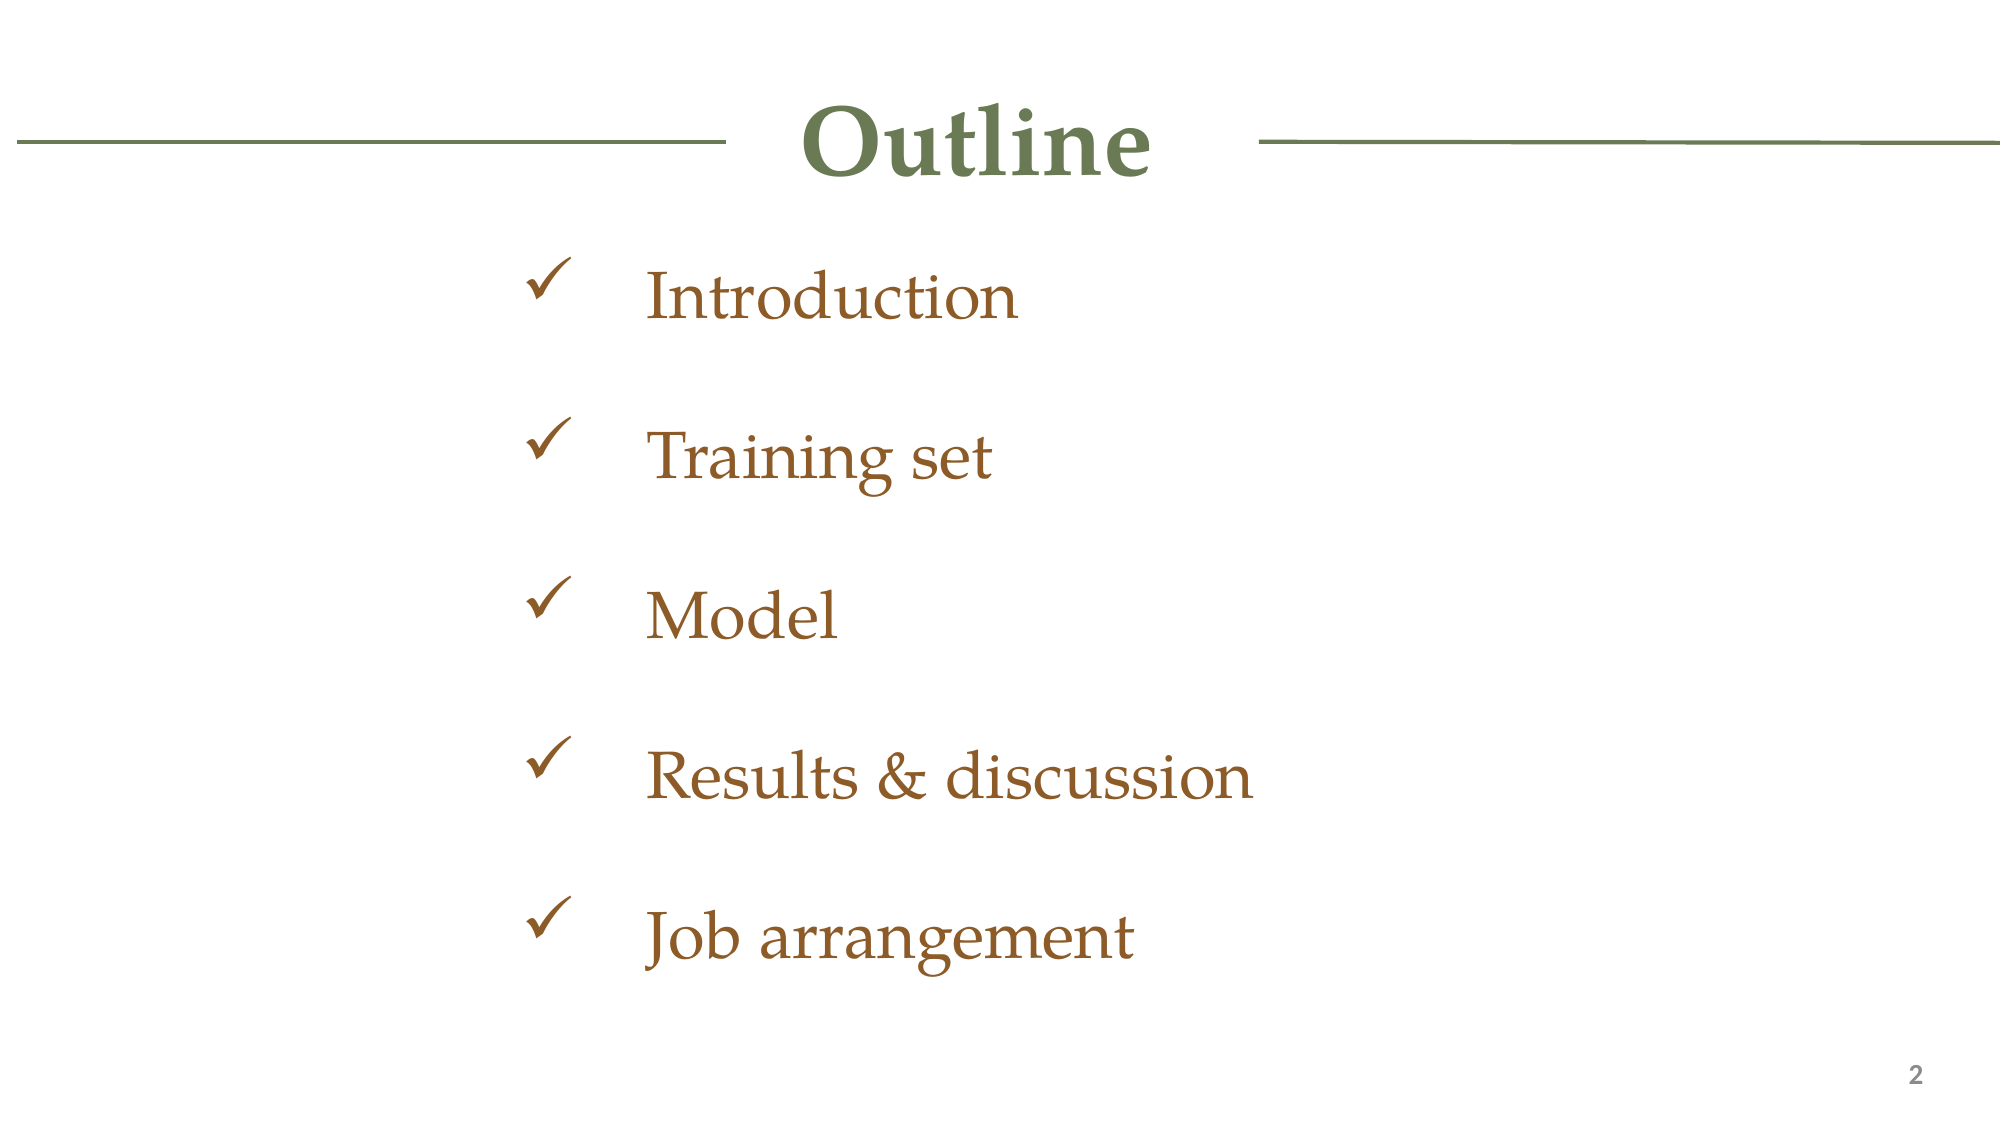

Outline
   Introduction

   Training set

   Model

   Results & discussion

   Job arrangement
2